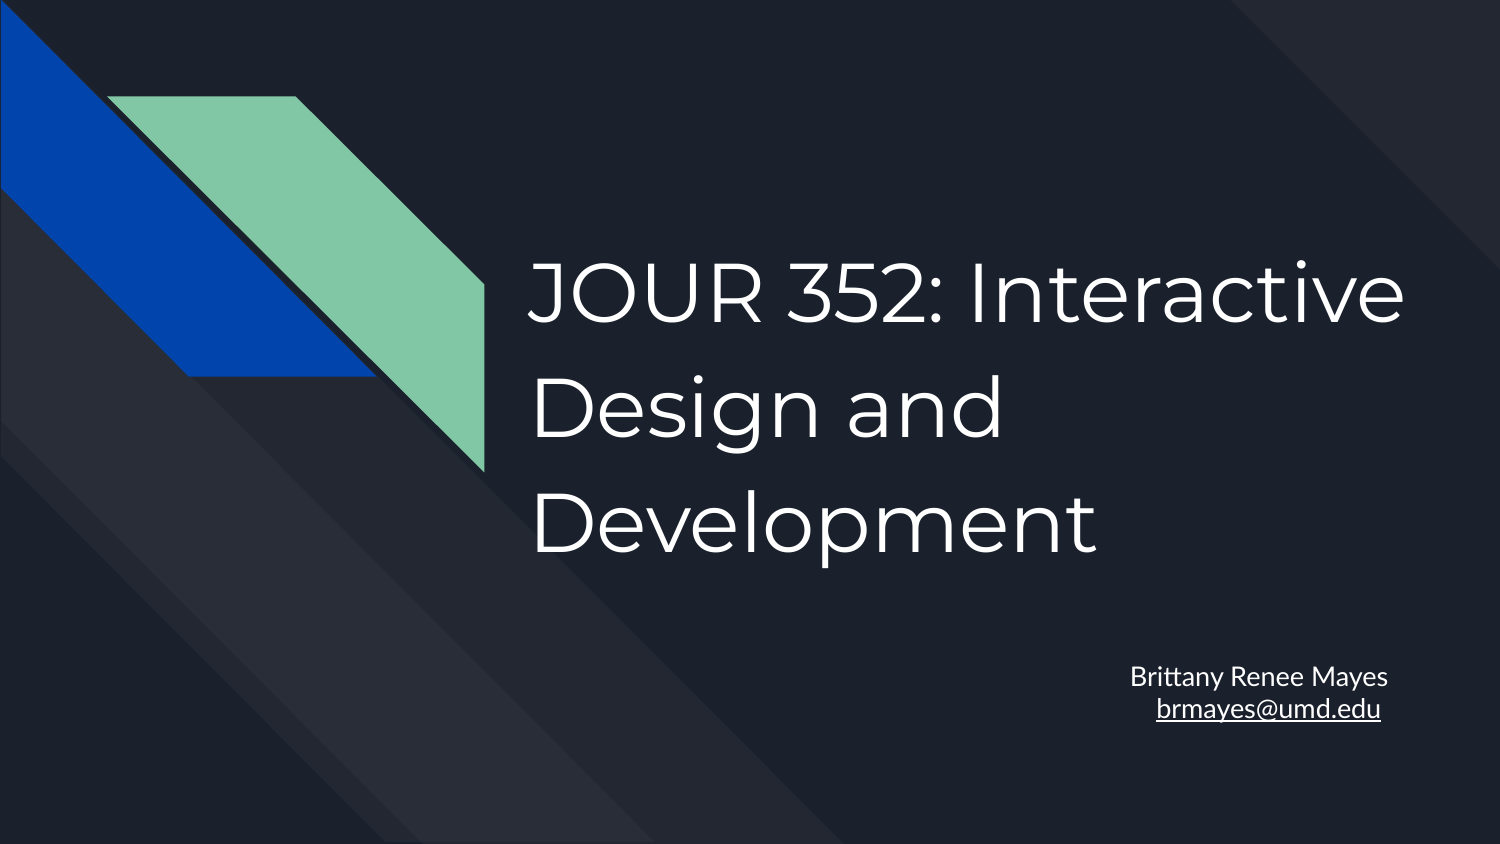

# JOUR 352: Interactive Design and
Development

Brittany Renee Mayes
brmayes@umd.edu